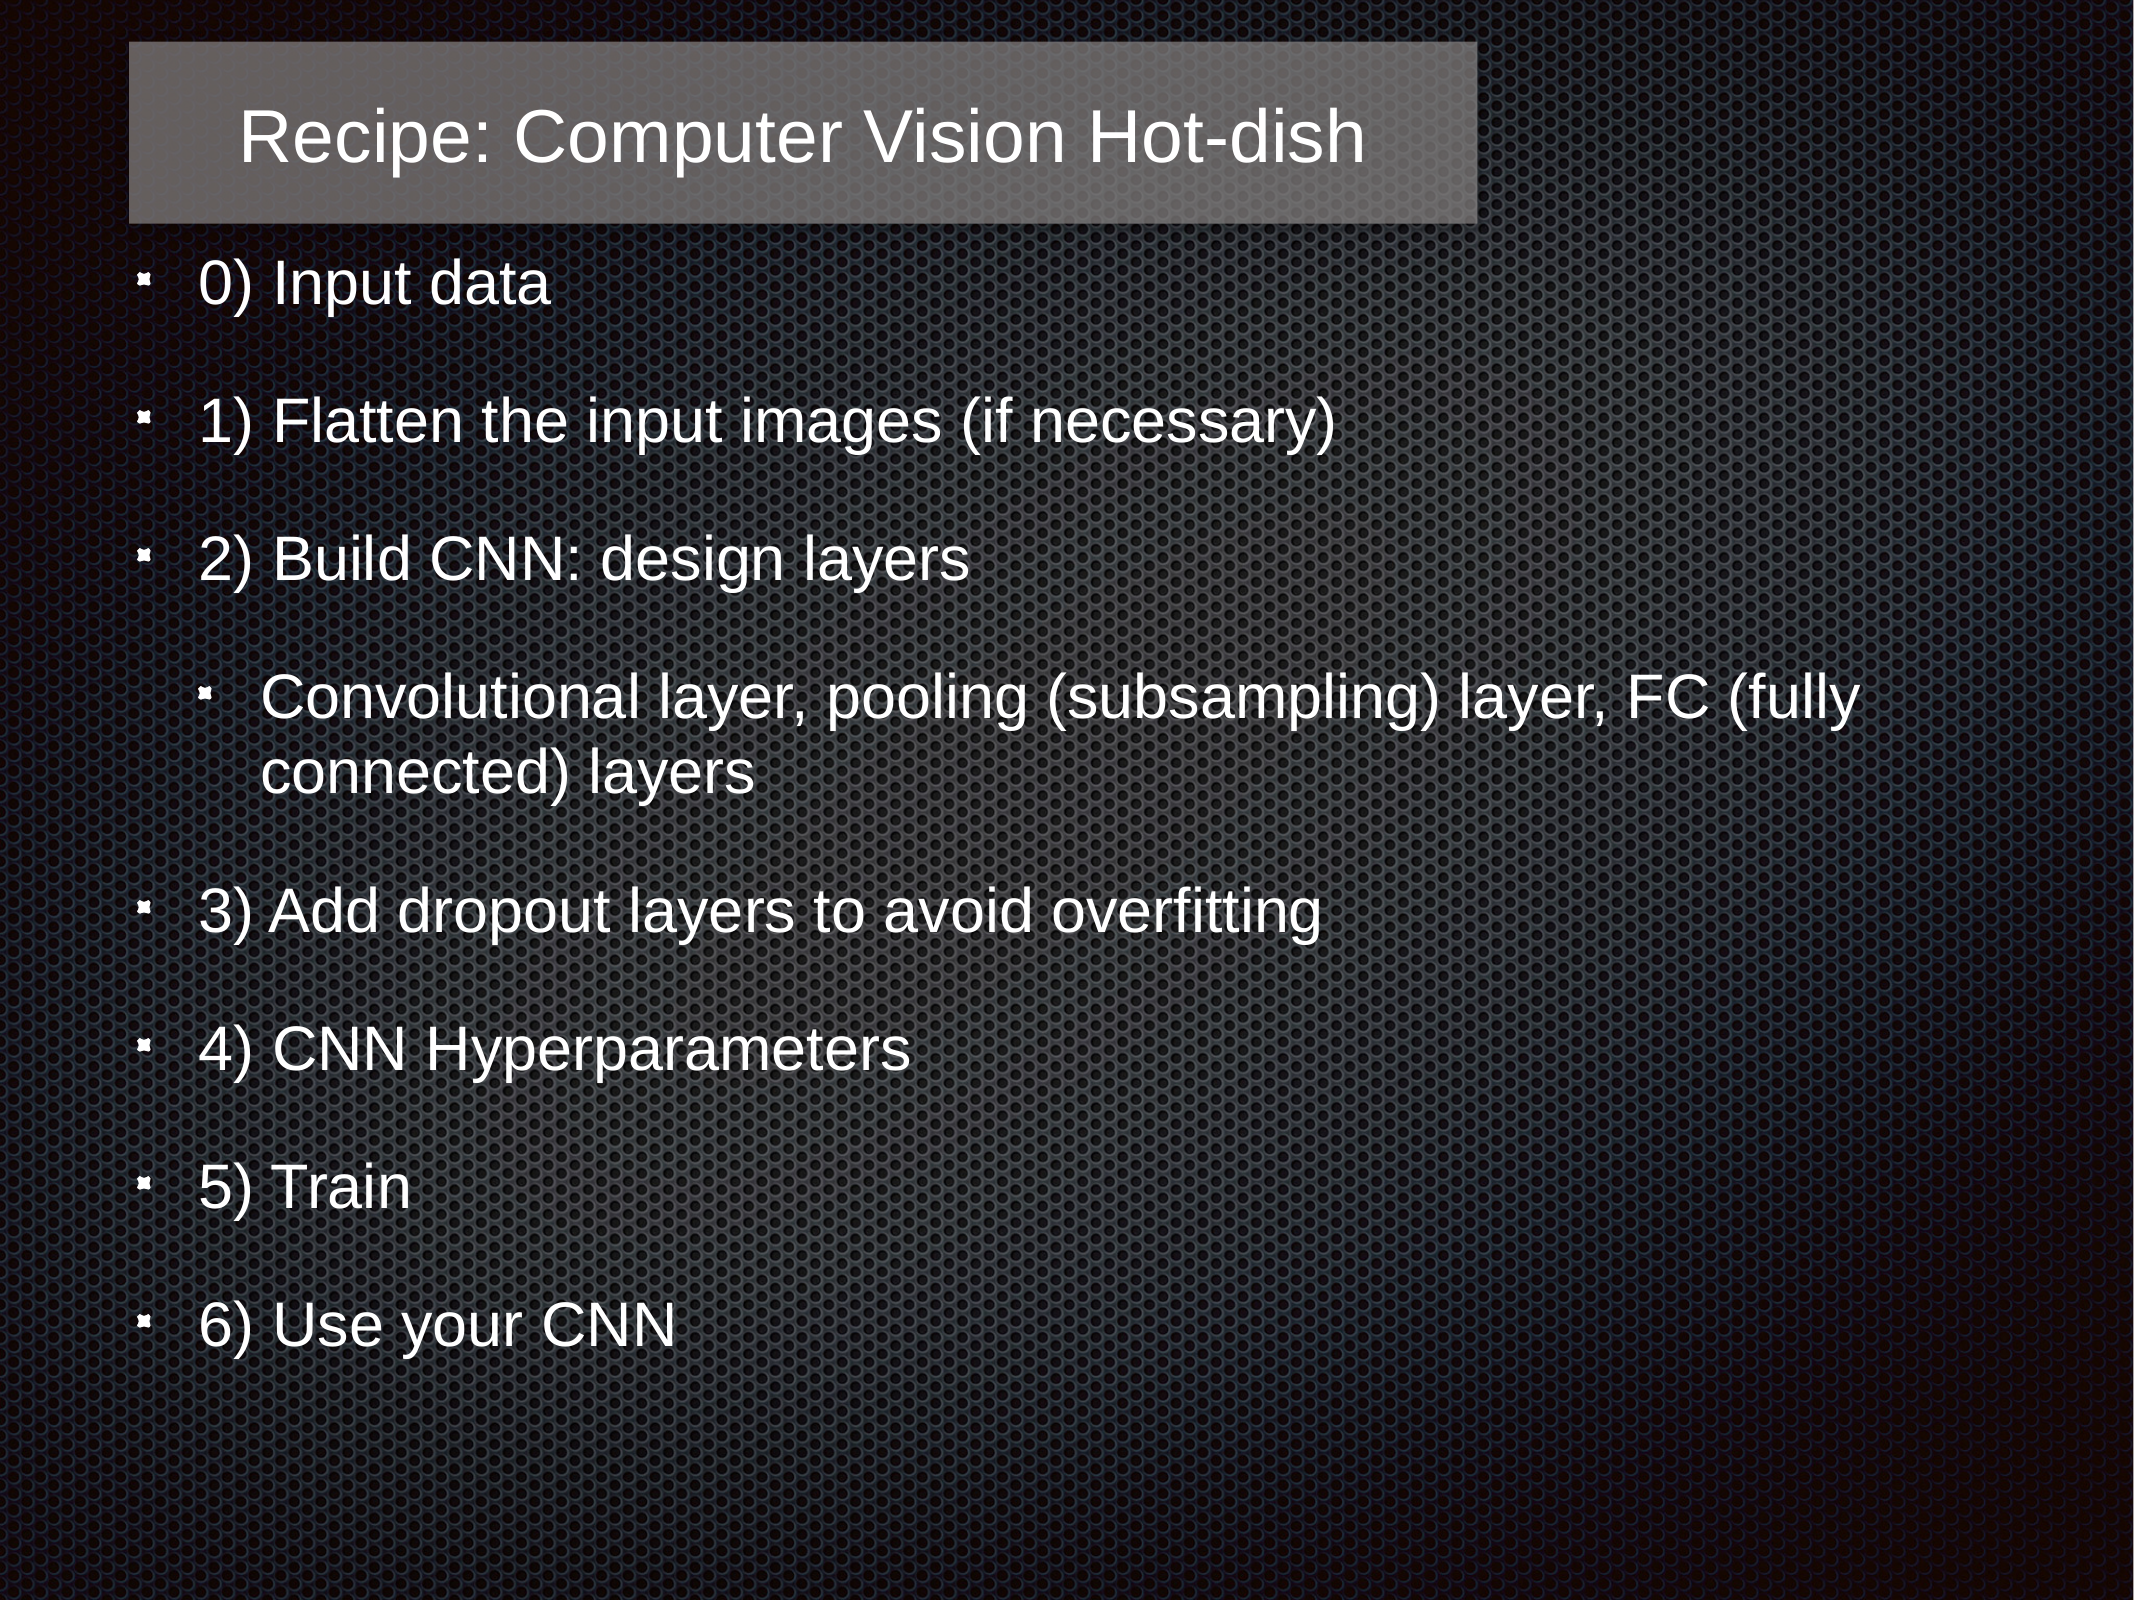

Recipe: Computer Vision Hot-dish
0) Input data
1) Flatten the input images (if necessary)
2) Build CNN: design layers
Convolutional layer, pooling (subsampling) layer, FC (fully connected) layers
3) Add dropout layers to avoid overfitting
4) CNN Hyperparameters
5) Train
6) Use your CNN